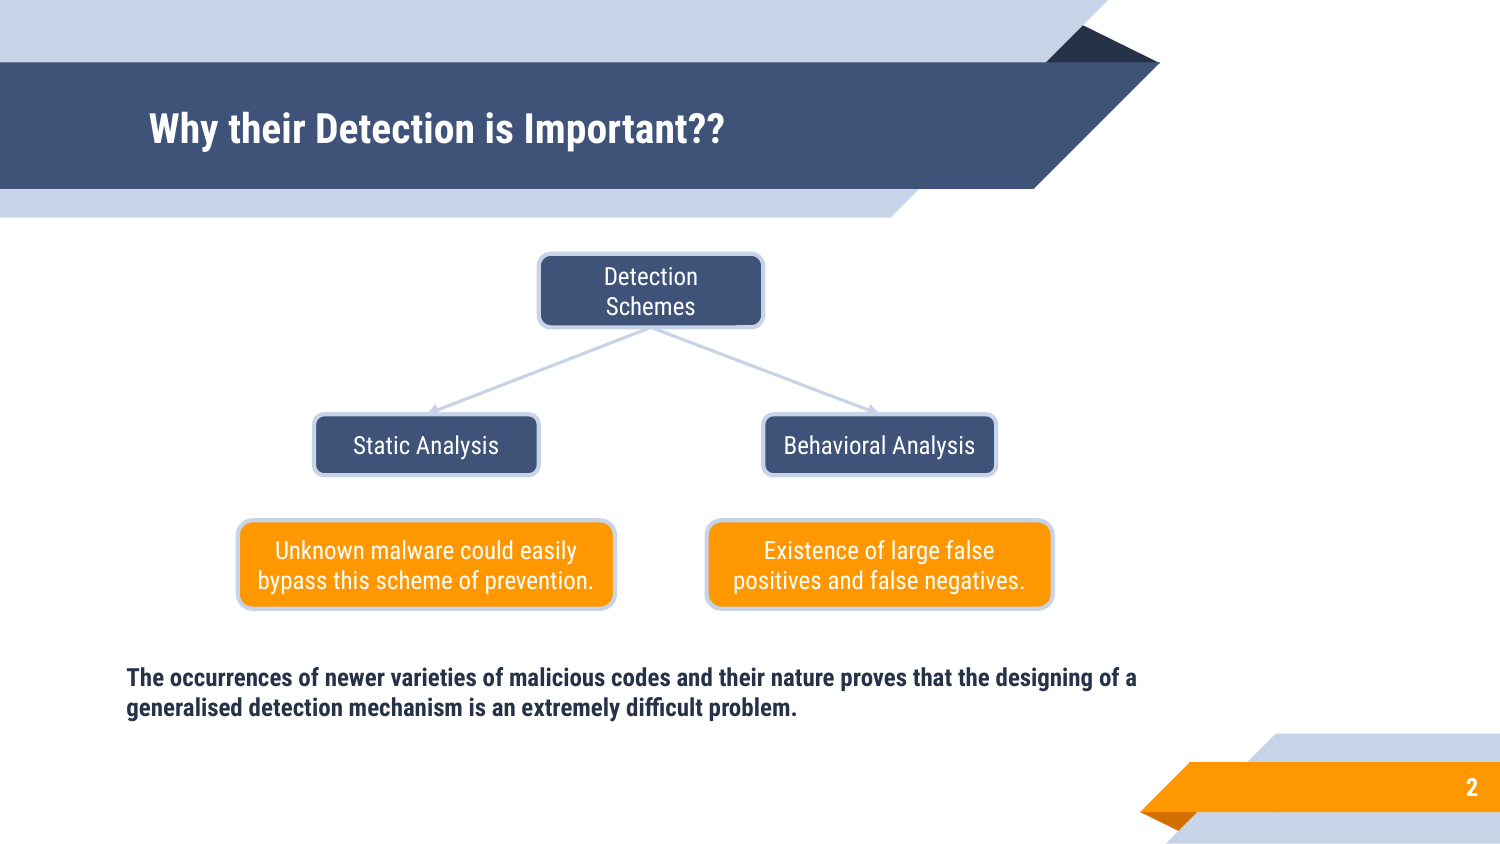

# Why their Detection is Important??
Detection Schemes
Behavioral Analysis
Static Analysis
Existence of large false positives and false negatives.
Unknown malware could easily bypass this scheme of prevention.
The occurrences of newer varieties of malicious codes and their nature proves that the designing of a generalised detection mechanism is an extremely difficult problem.
2